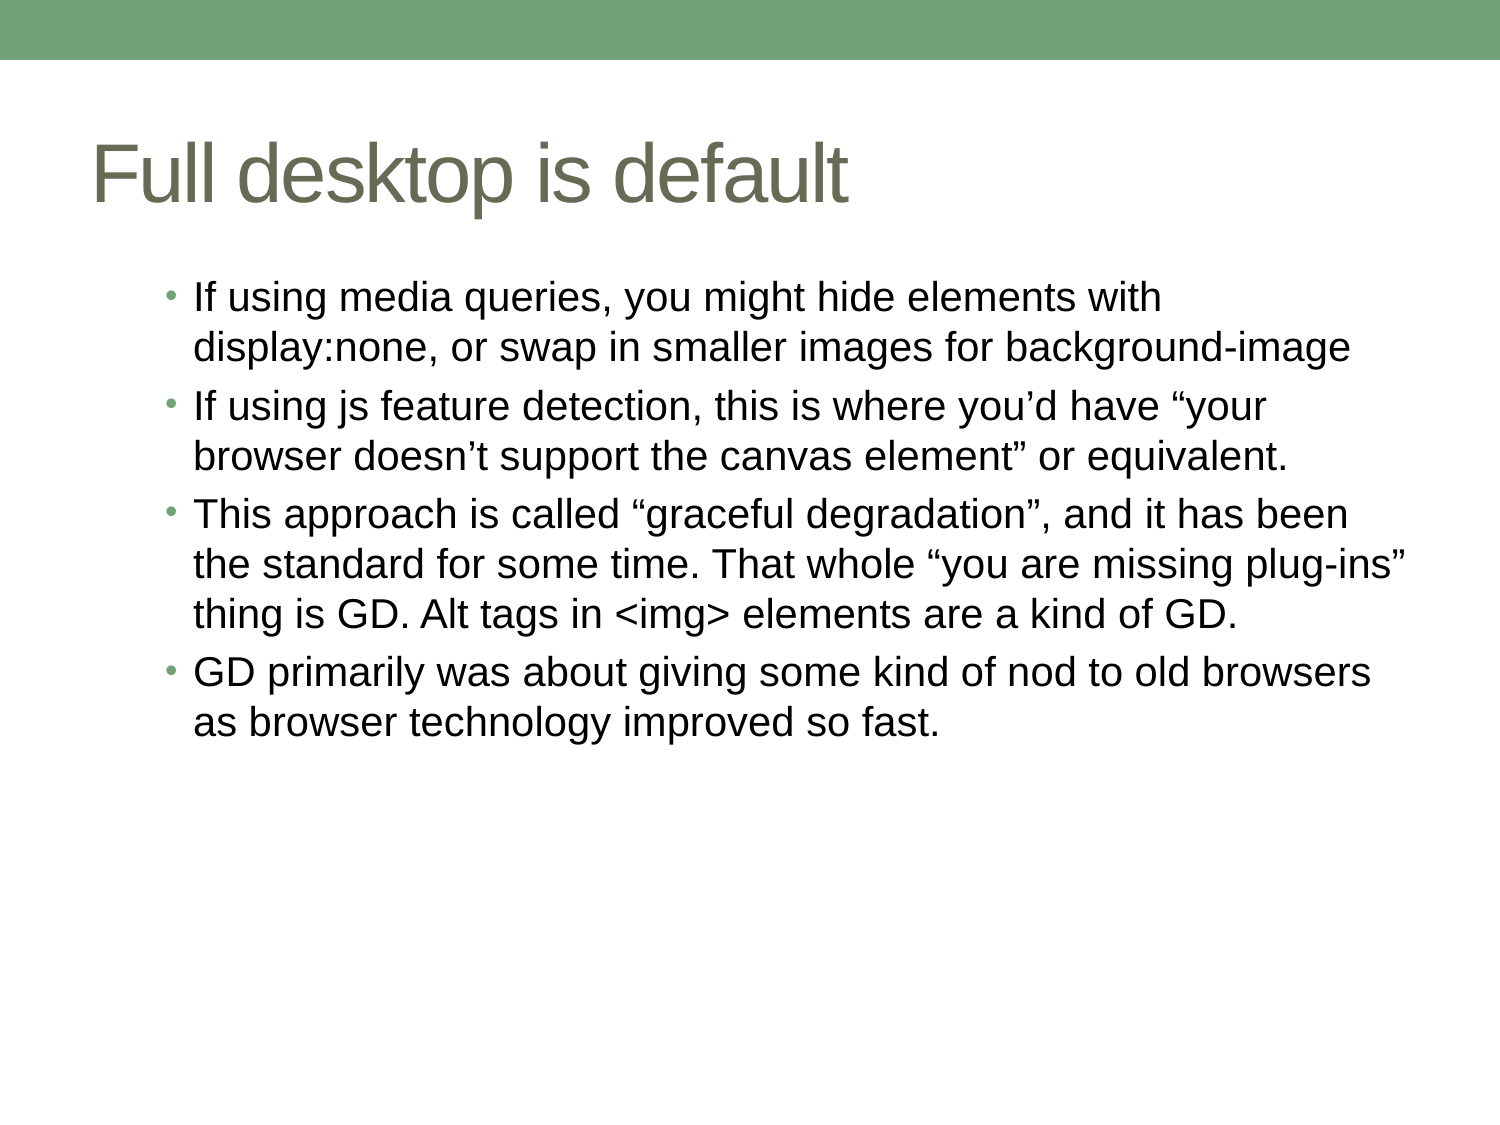

# Full desktop is default
If using media queries, you might hide elements with display:none, or swap in smaller images for background-image
If using js feature detection, this is where you’d have “your browser doesn’t support the canvas element” or equivalent.
This approach is called “graceful degradation”, and it has been the standard for some time. That whole “you are missing plug-ins” thing is GD. Alt tags in <img> elements are a kind of GD.
GD primarily was about giving some kind of nod to old browsers as browser technology improved so fast.